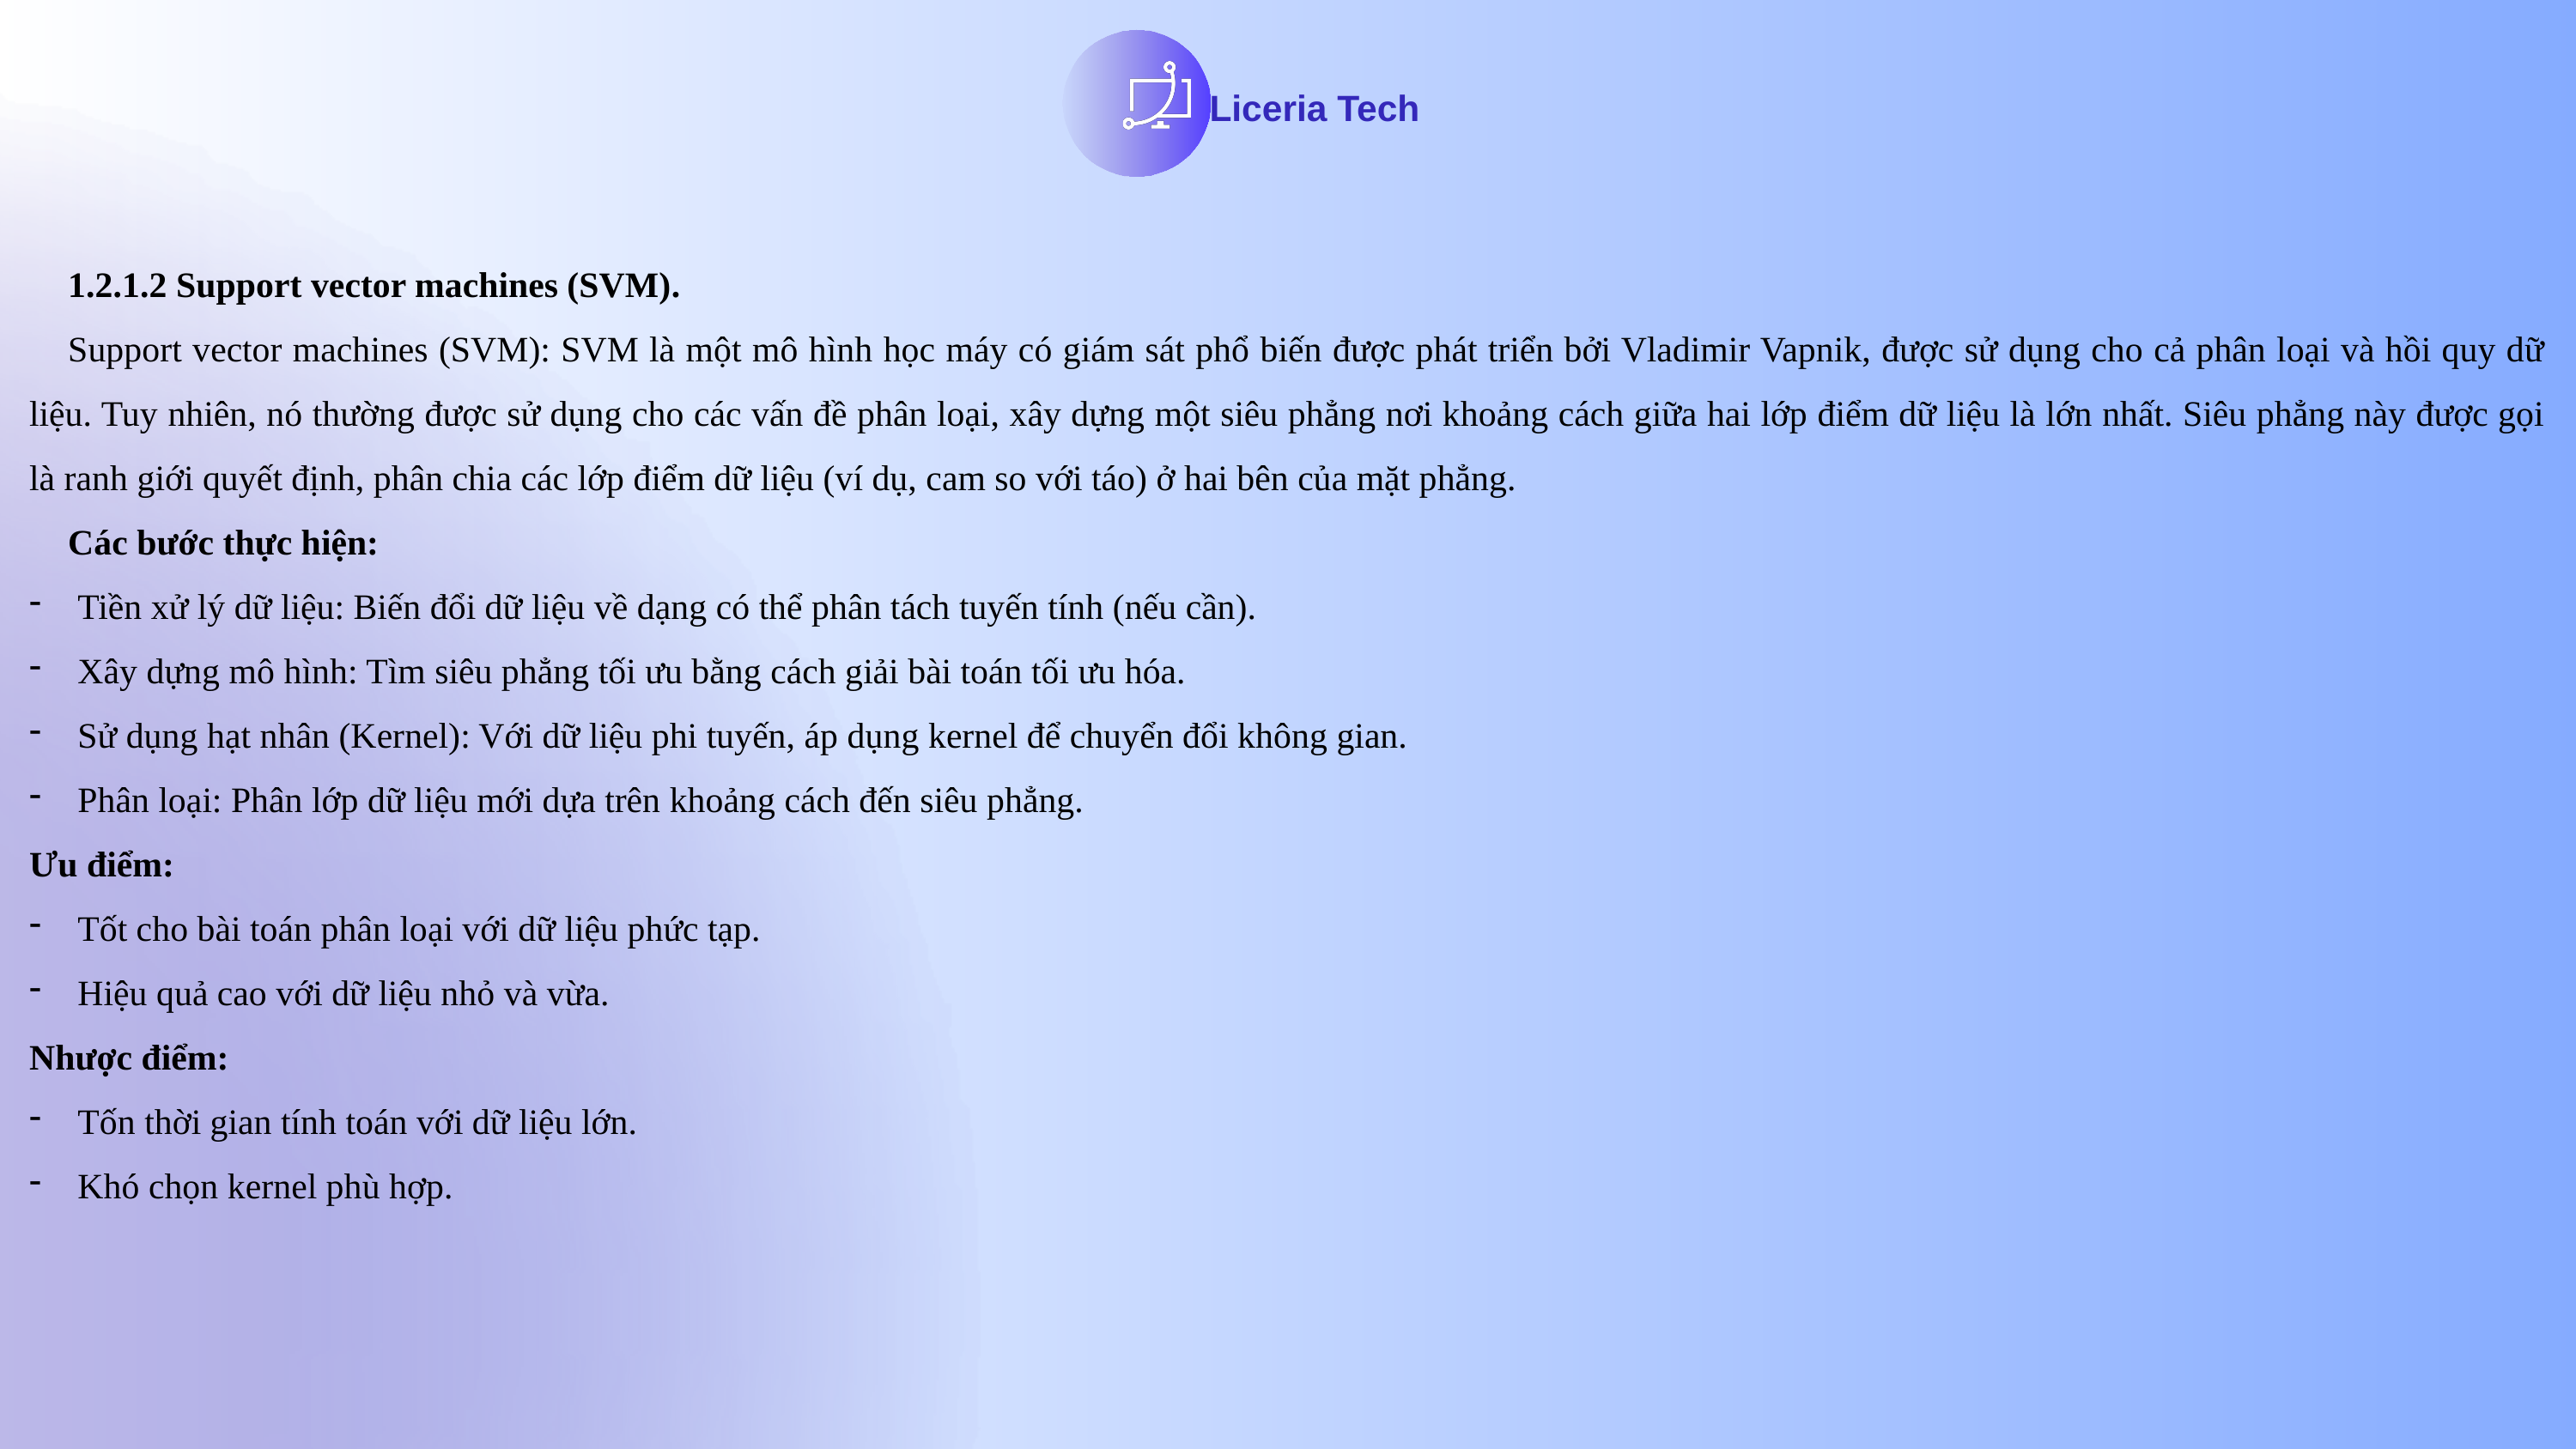

Liceria Tech
1.2.1.2 Support vector machines (SVM).
Support vector machines (SVM): SVM là một mô hình học máy có giám sát phổ biến được phát triển bởi Vladimir Vapnik, được sử dụng cho cả phân loại và hồi quy dữ liệu. Tuy nhiên, nó thường được sử dụng cho các vấn đề phân loại, xây dựng một siêu phẳng nơi khoảng cách giữa hai lớp điểm dữ liệu là lớn nhất. Siêu phẳng này được gọi là ranh giới quyết định, phân chia các lớp điểm dữ liệu (ví dụ, cam so với táo) ở hai bên của mặt phẳng.
Các bước thực hiện:
Tiền xử lý dữ liệu: Biến đổi dữ liệu về dạng có thể phân tách tuyến tính (nếu cần).
Xây dựng mô hình: Tìm siêu phẳng tối ưu bằng cách giải bài toán tối ưu hóa.
Sử dụng hạt nhân (Kernel): Với dữ liệu phi tuyến, áp dụng kernel để chuyển đổi không gian.
Phân loại: Phân lớp dữ liệu mới dựa trên khoảng cách đến siêu phẳng.
Ưu điểm:
Tốt cho bài toán phân loại với dữ liệu phức tạp.
Hiệu quả cao với dữ liệu nhỏ và vừa.
Nhược điểm:
Tốn thời gian tính toán với dữ liệu lớn.
Khó chọn kernel phù hợp.